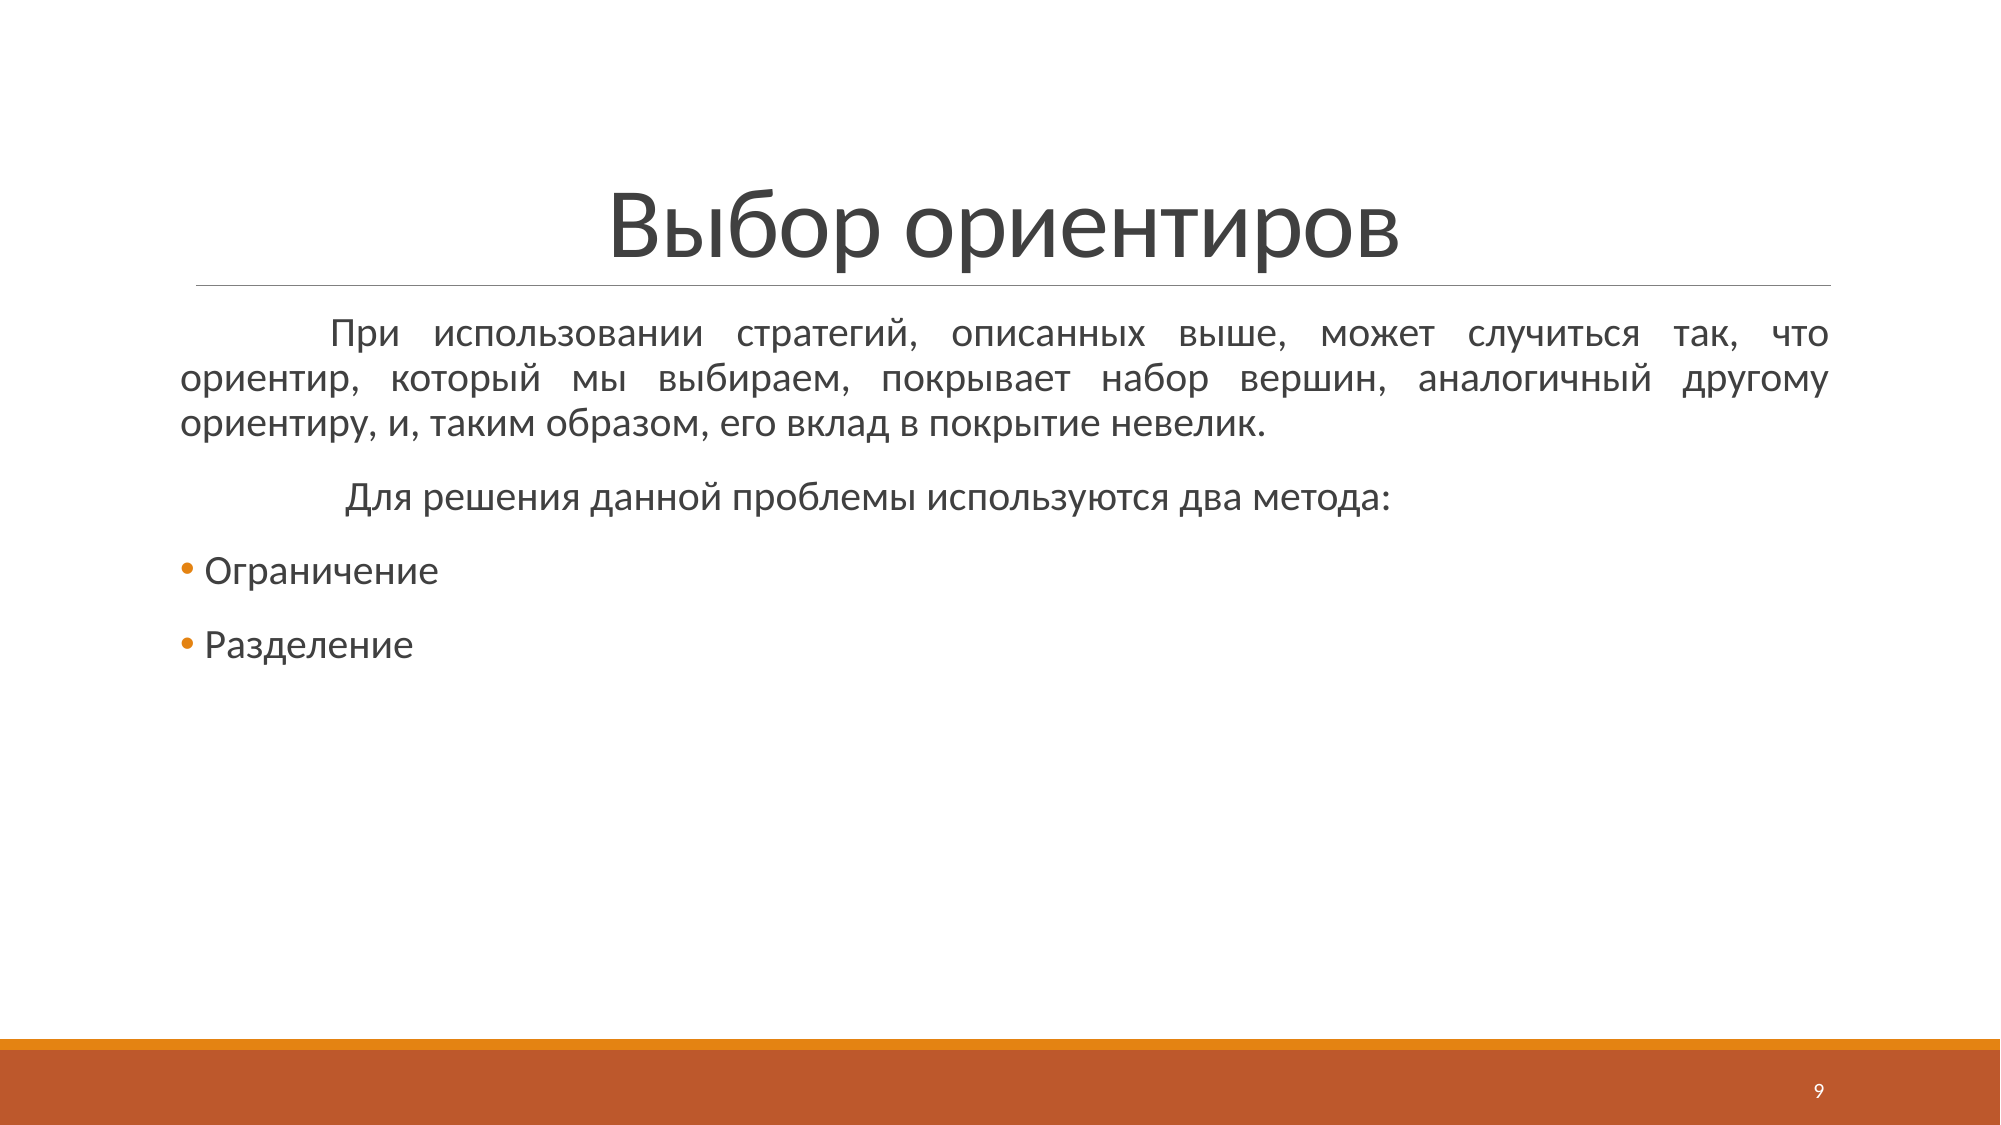

# Выбор ориентиров
	При использовании стратегий, описанных выше, может случиться так, что ориентир, который мы выбираем, покрывает набор вершин, аналогичный другому ориентиру, и, таким образом, его вклад в покрытие невелик.
	Для решения данной проблемы используются два метода:
 Ограничение
 Разделение
9